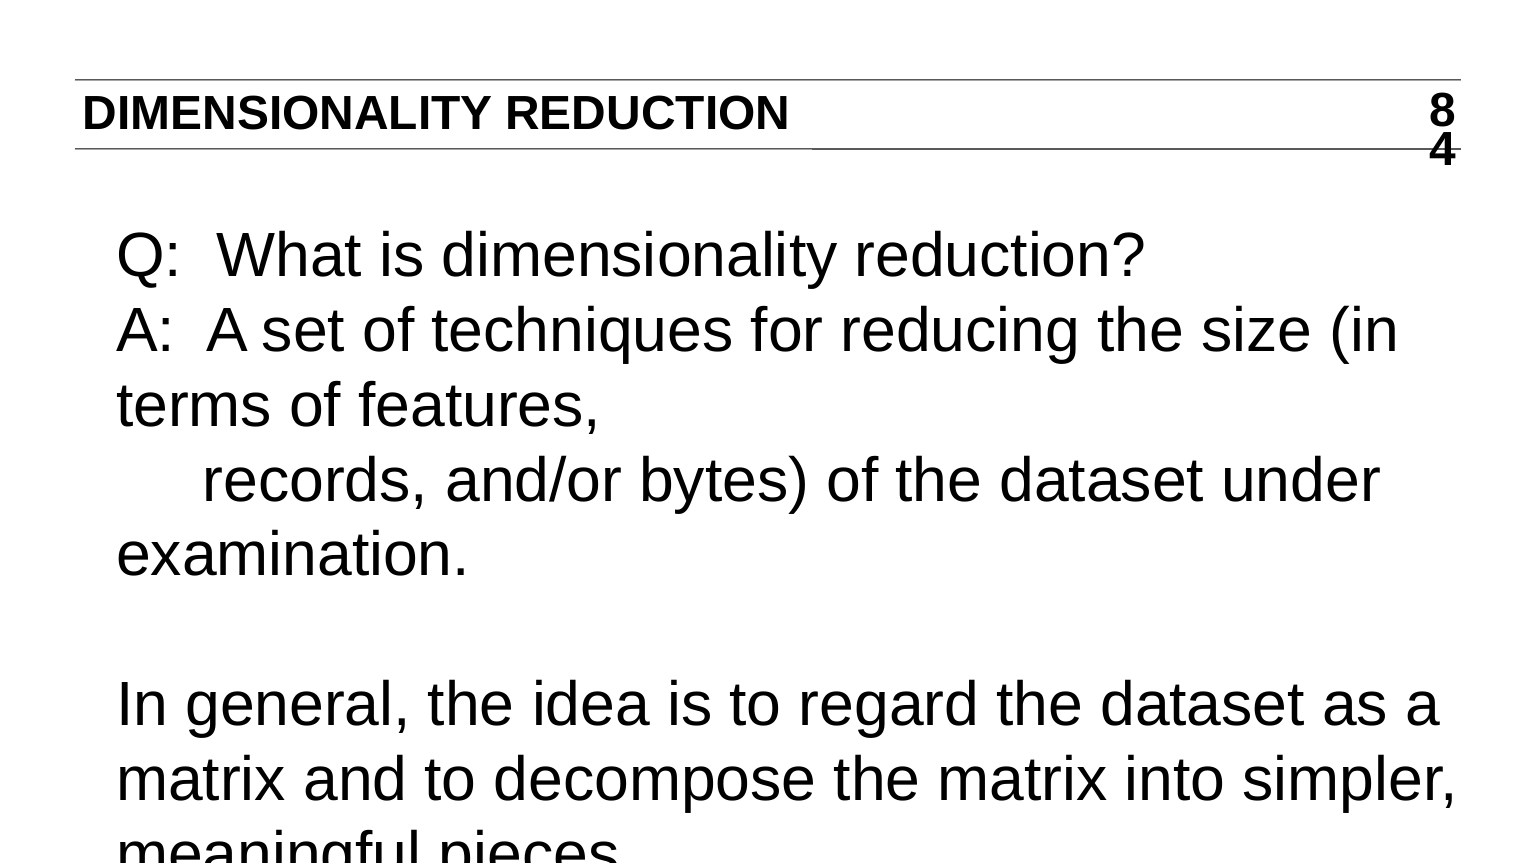

Dimensionality reduction
84
Q:  What is dimensionality reduction?
A:  A set of techniques for reducing the size (in terms of features,
     records, and/or bytes) of the dataset under examination.

In general, the idea is to regard the dataset as a matrix and to decompose the matrix into simpler, meaningful pieces.